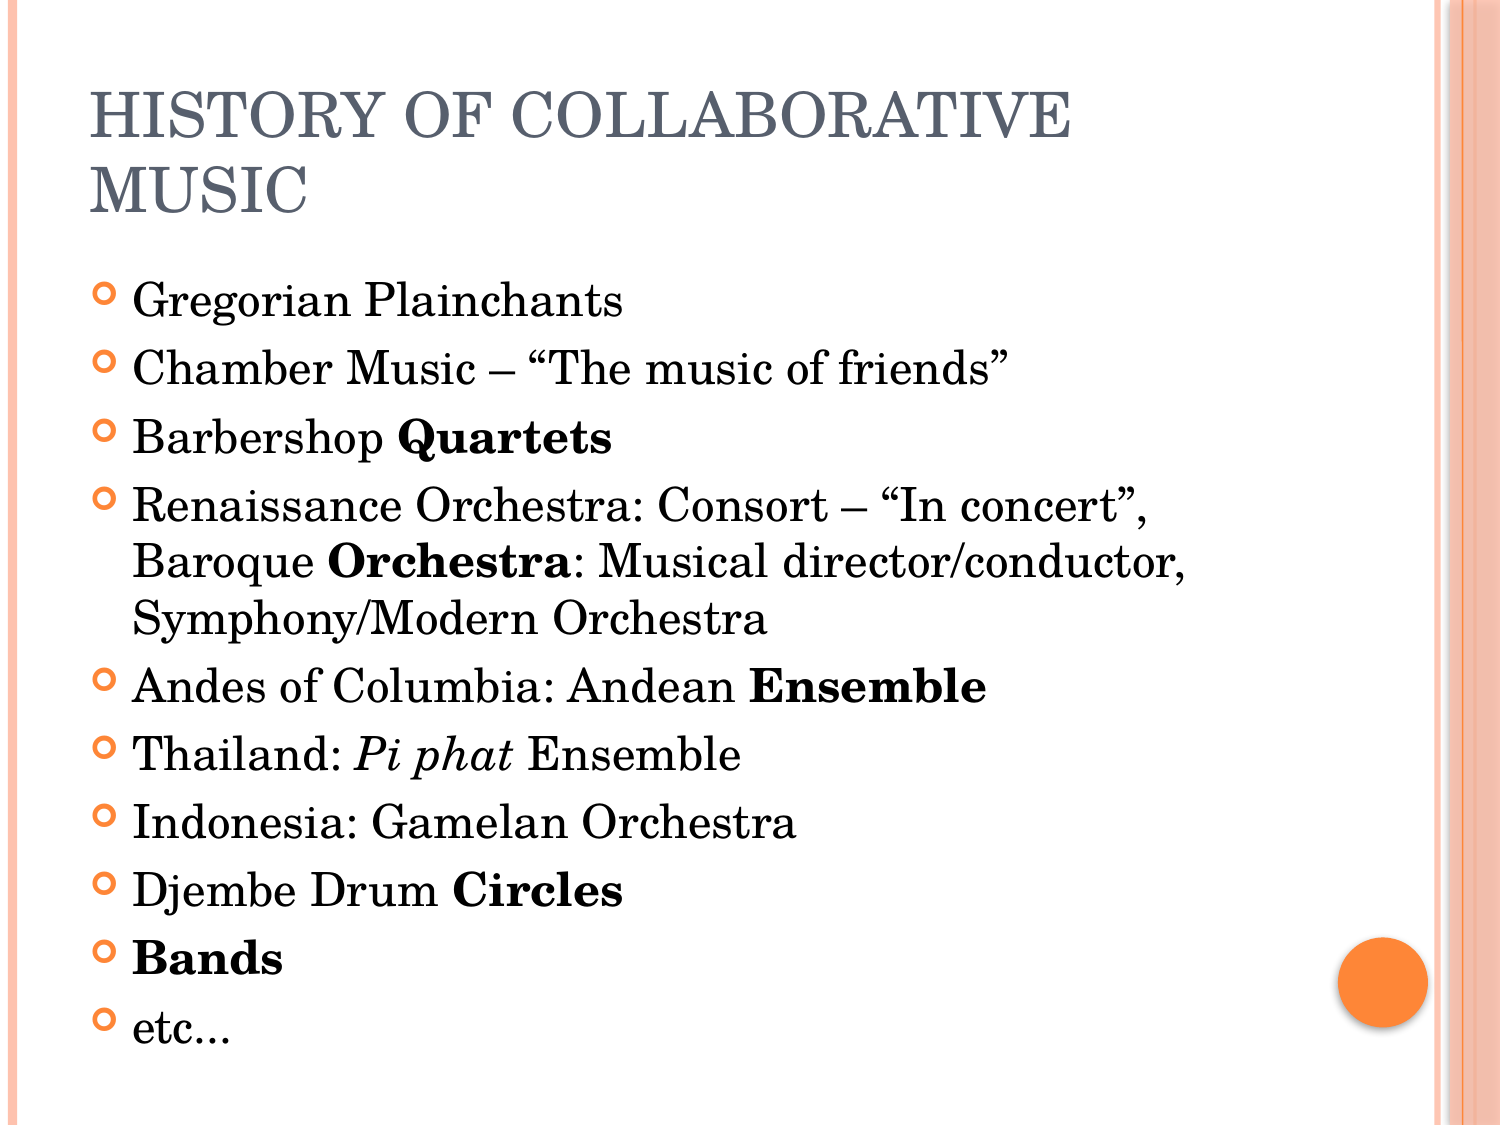

# History of Collaborative Music
Gregorian Plainchants
Chamber Music – “The music of friends”
Barbershop Quartets
Renaissance Orchestra: Consort – “In concert”, Baroque Orchestra: Musical director/conductor, Symphony/Modern Orchestra
Andes of Columbia: Andean Ensemble
Thailand: Pi phat Ensemble
Indonesia: Gamelan Orchestra
Djembe Drum Circles
Bands
etc...